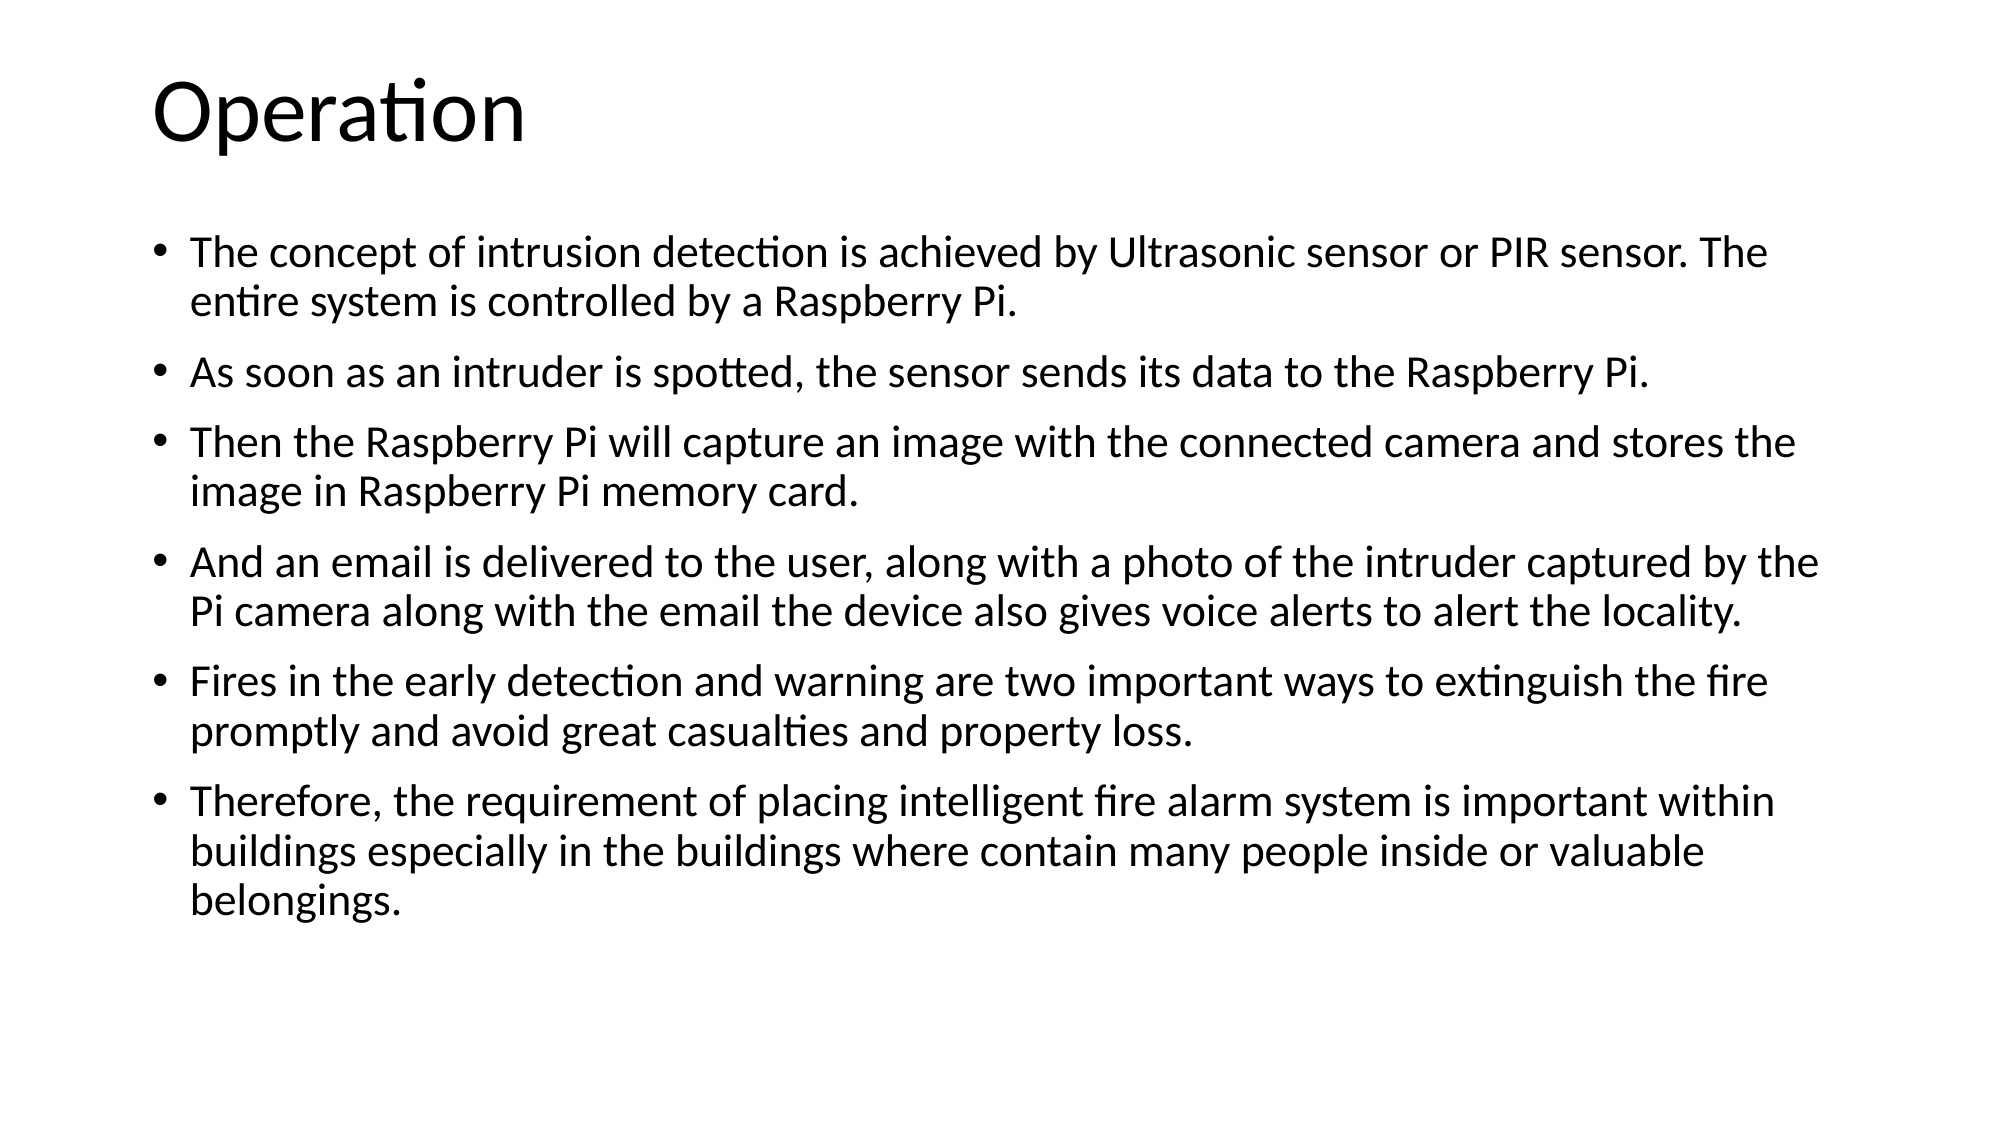

# Operation
The concept of intrusion detection is achieved by Ultrasonic sensor or PIR sensor. The entire system is controlled by a Raspberry Pi.
As soon as an intruder is spotted, the sensor sends its data to the Raspberry Pi.
Then the Raspberry Pi will capture an image with the connected camera and stores the image in Raspberry Pi memory card.
And an email is delivered to the user, along with a photo of the intruder captured by the Pi camera along with the email the device also gives voice alerts to alert the locality.
Fires in the early detection and warning are two important ways to extinguish the fire promptly and avoid great casualties and property loss.
Therefore, the requirement of placing intelligent fire alarm system is important within buildings especially in the buildings where contain many people inside or valuable belongings.